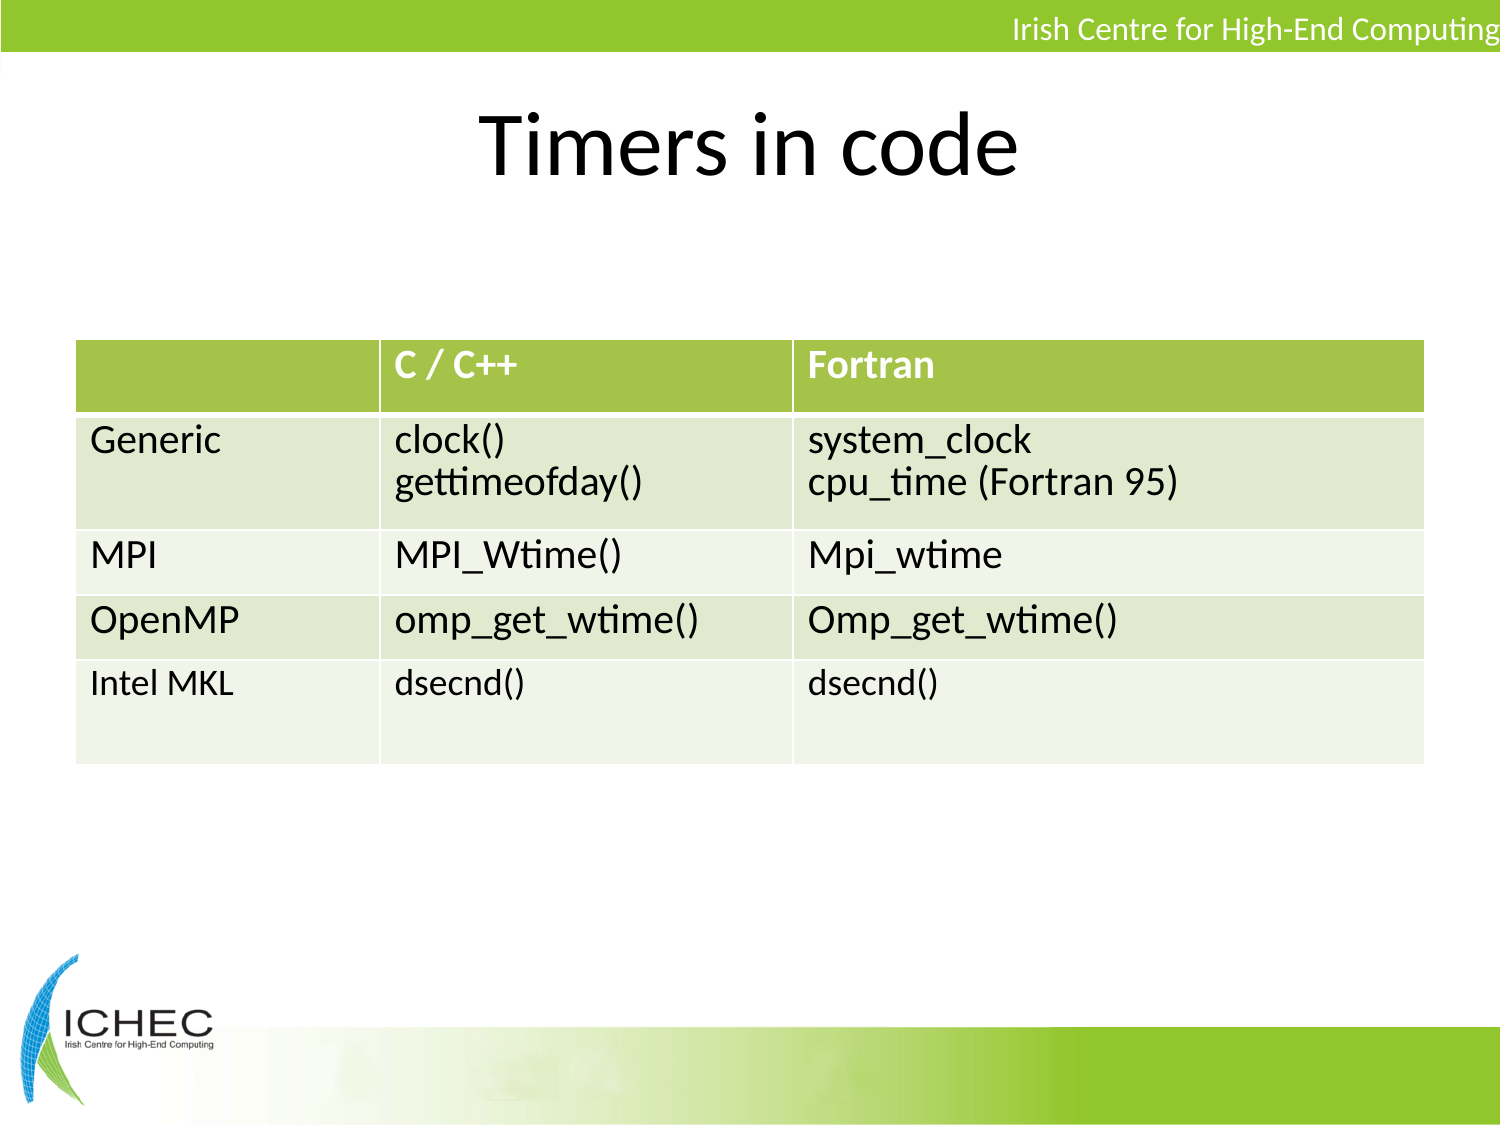

# Timers in code
|  | C / C++ | Fortran |
| --- | --- | --- |
| Generic | clock() gettimeofday() | system\_clock cpu\_time (Fortran 95) |
| MPI | MPI\_Wtime() | Mpi\_wtime |
| OpenMP | omp\_get\_wtime() | Omp\_get\_wtime() |
| Intel MKL | dsecnd() | dsecnd() |